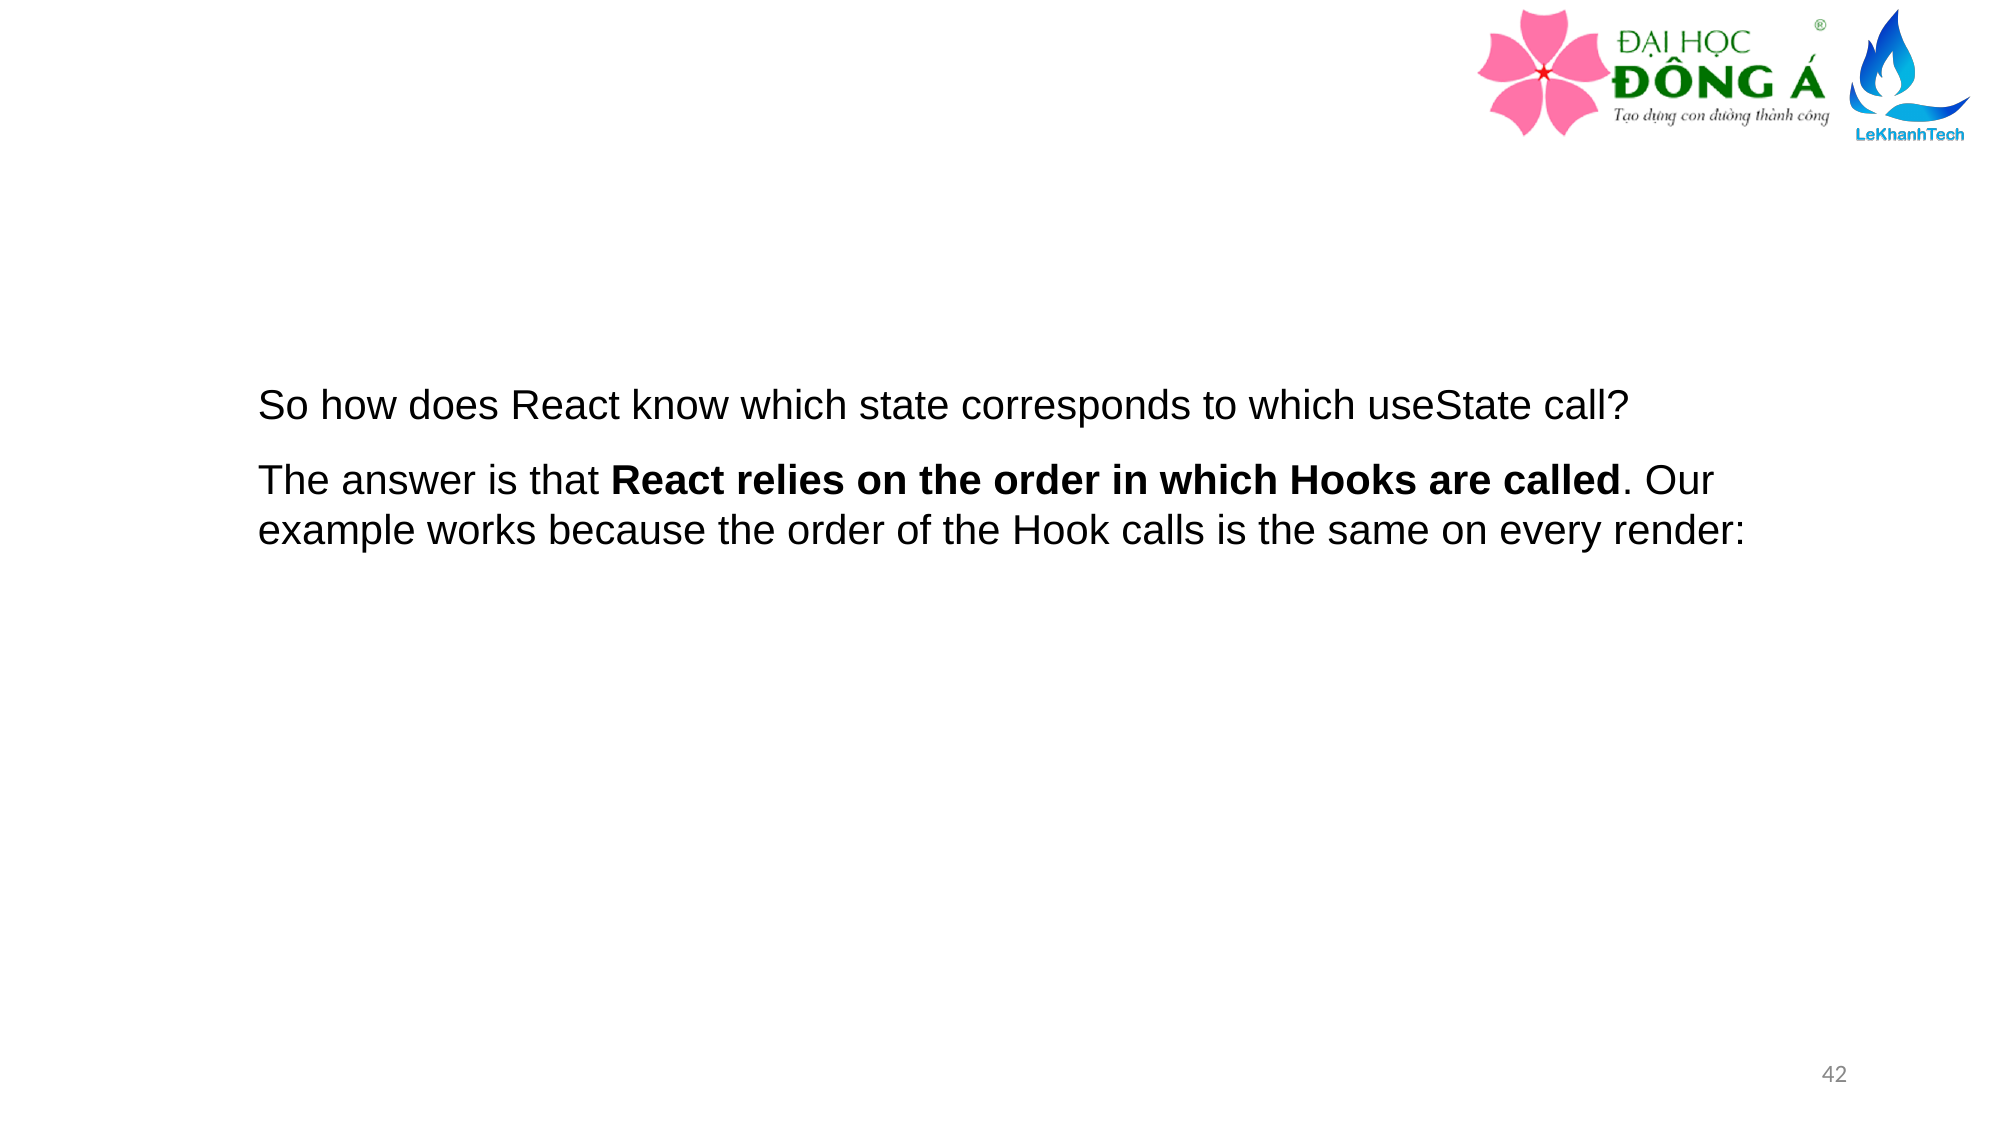

So how does React know which state corresponds to which useState call?
The answer is that React relies on the order in which Hooks are called. Our example works because the order of the Hook calls is the same on every render:
42